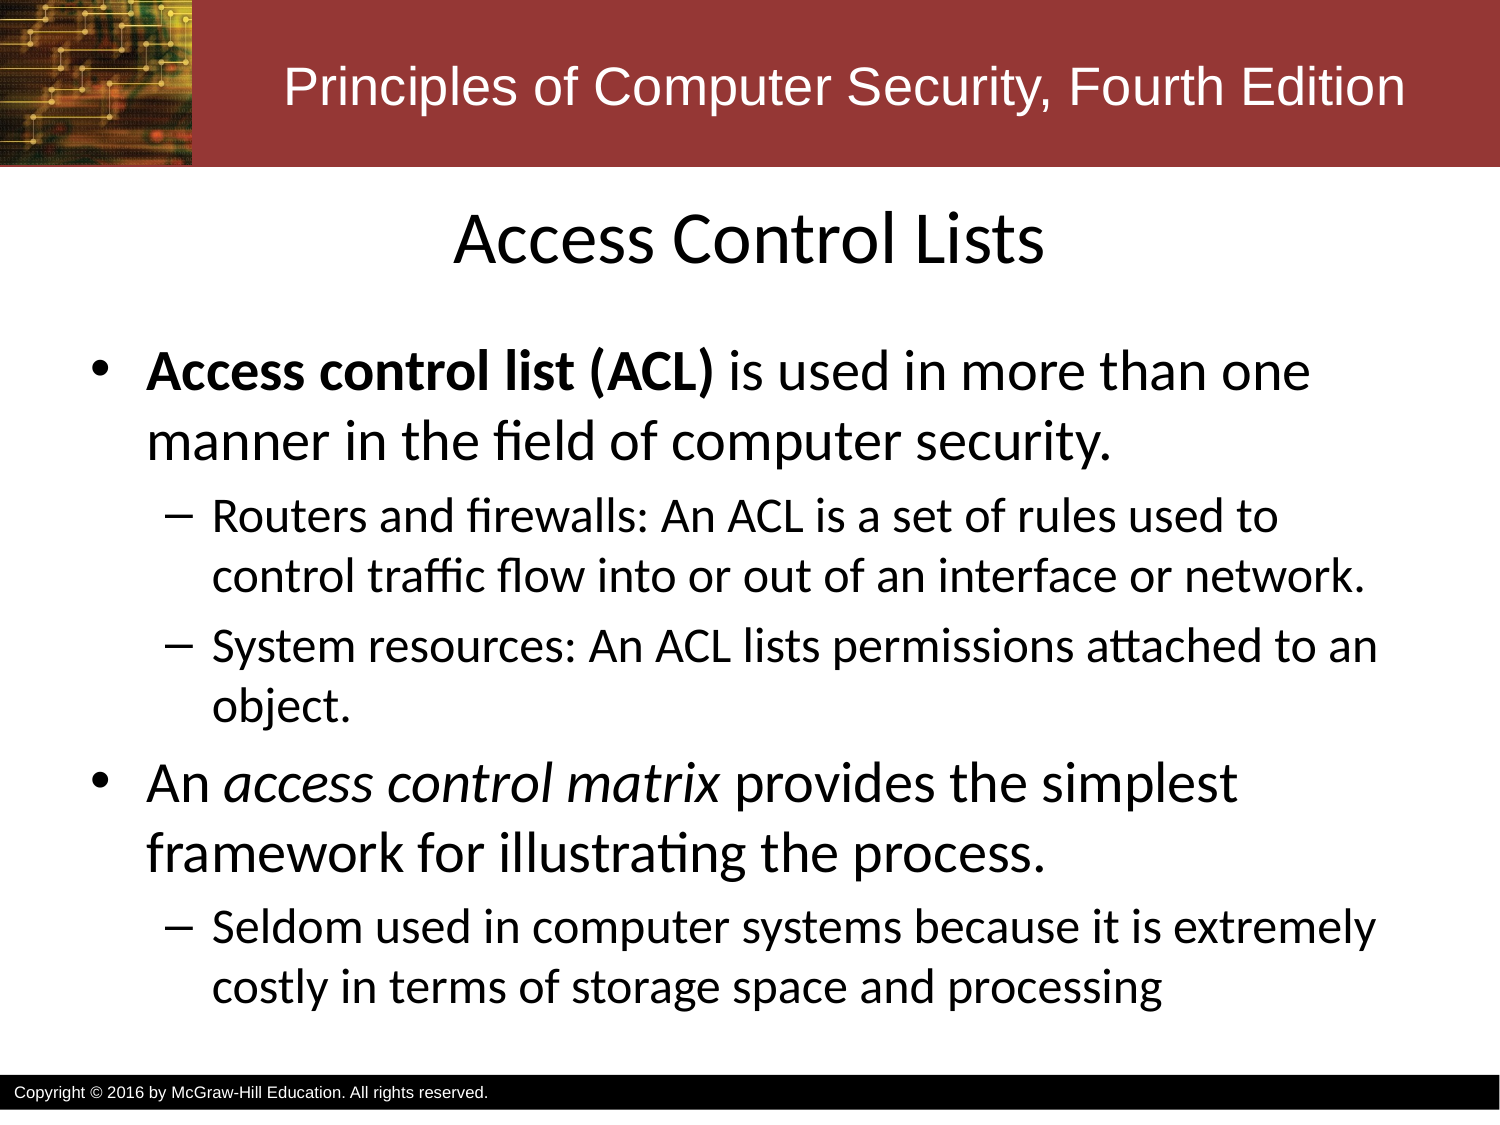

# Access Control Lists
Access control list (ACL) is used in more than one manner in the field of computer security.
Routers and firewalls: An ACL is a set of rules used to control traffic flow into or out of an interface or network.
System resources: An ACL lists permissions attached to an object.
An access control matrix provides the simplest framework for illustrating the process.
Seldom used in computer systems because it is extremely costly in terms of storage space and processing